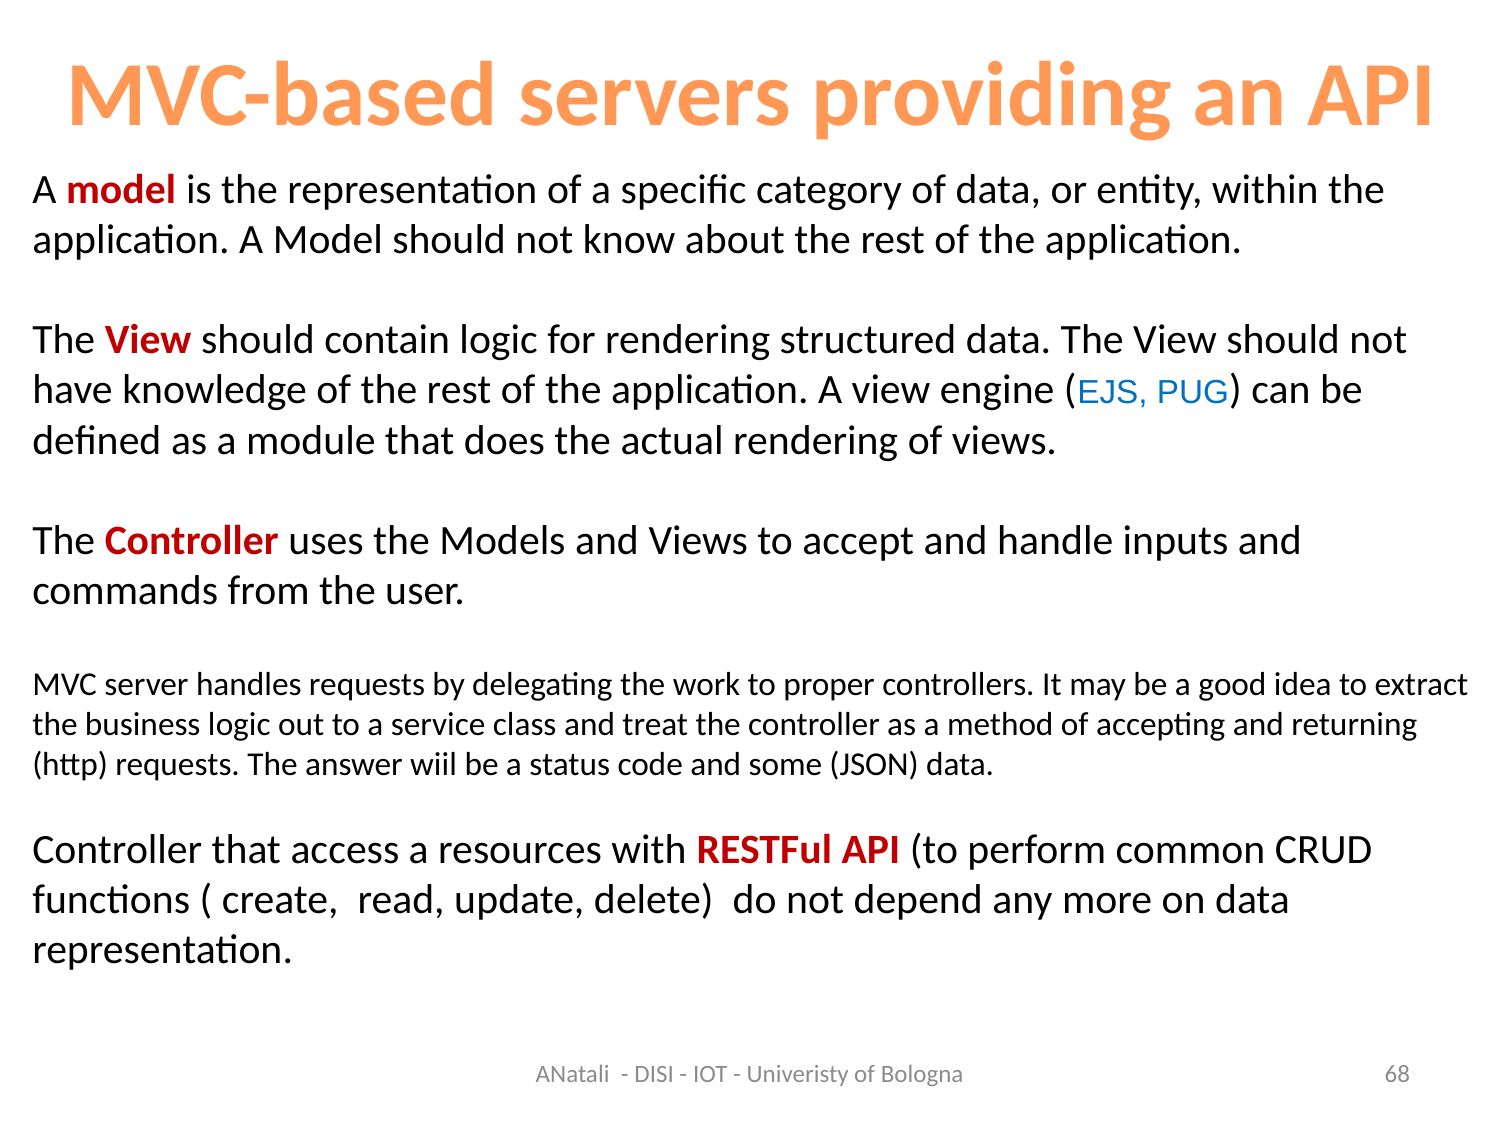

MVC-based servers providing an API
A model is the representation of a specific category of data, or entity, within the
application. A Model should not know about the rest of the application.

The View should contain logic for rendering structured data. The View should not have knowledge of the rest of the application. A view engine (EJS, PUG) can be defined as a module that does the actual rendering of views.

The Controller uses the Models and Views to accept and handle inputs and commands from the user.

MVC server handles requests by delegating the work to proper controllers. It may be a good idea to extract the business logic out to a service class and treat the controller as a method of accepting and returning (http) requests. The answer wiil be a status code and some (JSON) data.

Controller that access a resources with RESTFul API (to perform common CRUD functions ( create,  read, update, delete)  do not depend any more on data representation.
ANatali  - DISI - IOT - Univeristy of Bologna
68